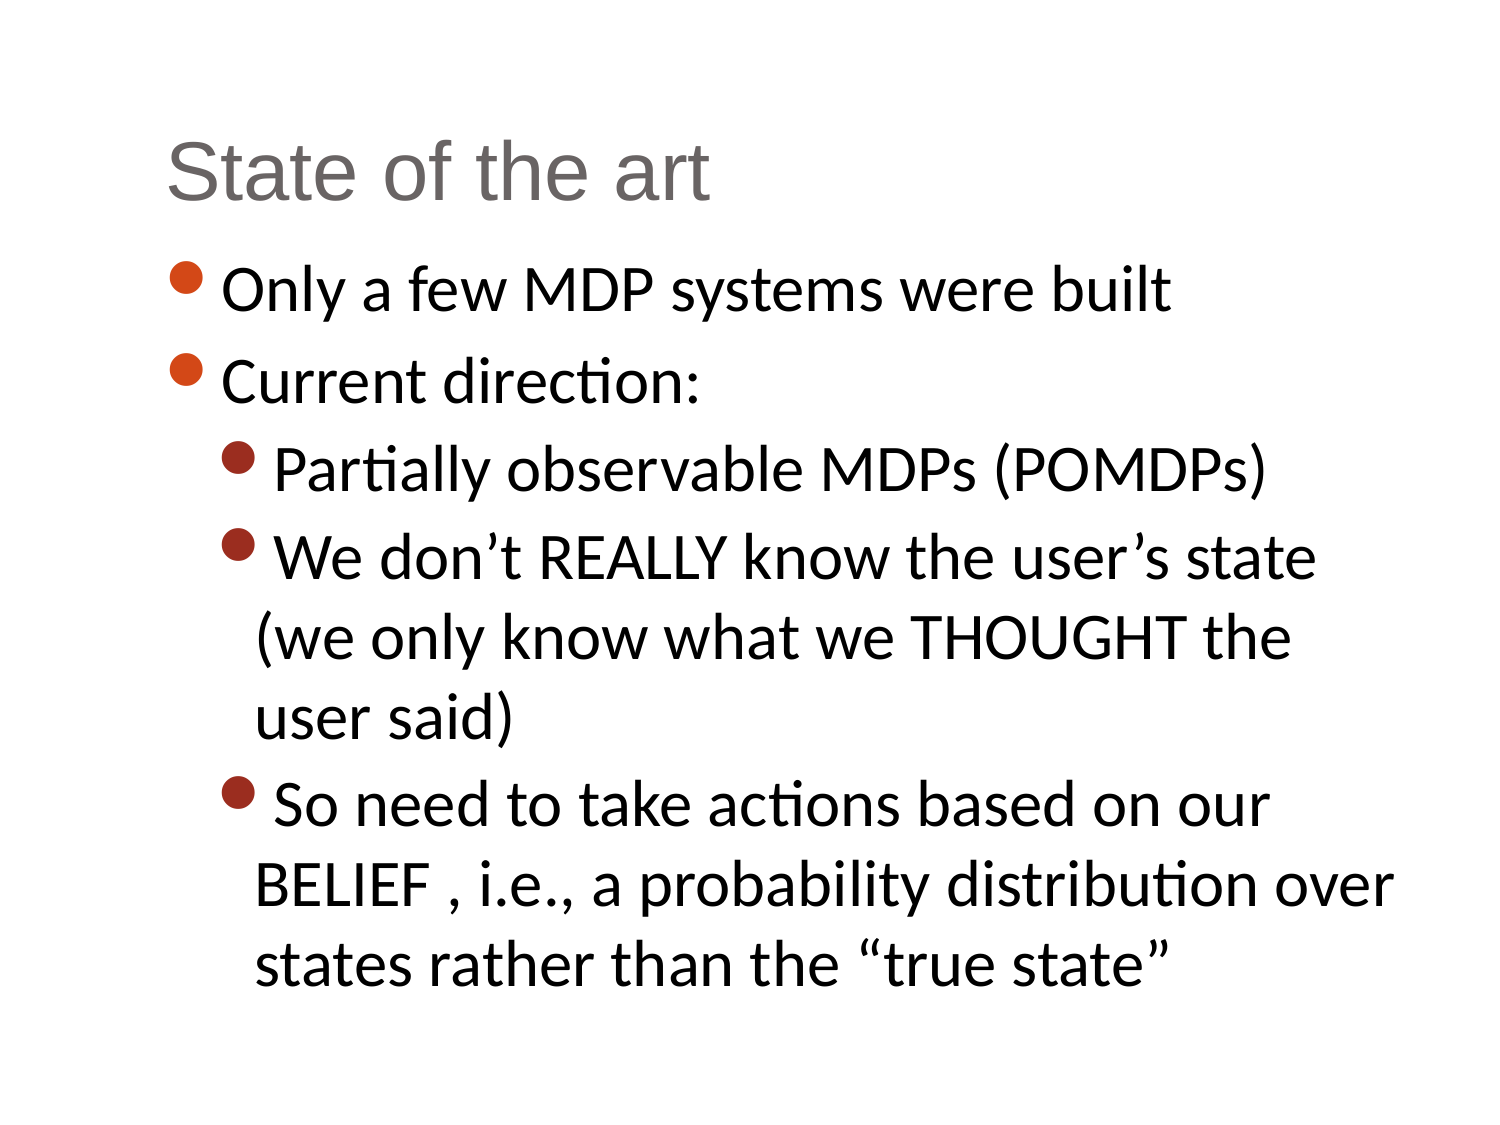

# State of the art
Only a few MDP systems were built
Current direction:
Partially observable MDPs (POMDPs)
We don’t REALLY know the user’s state (we only know what we THOUGHT the user said)
So need to take actions based on our BELIEF , i.e., a probability distribution over states rather than the “true state”